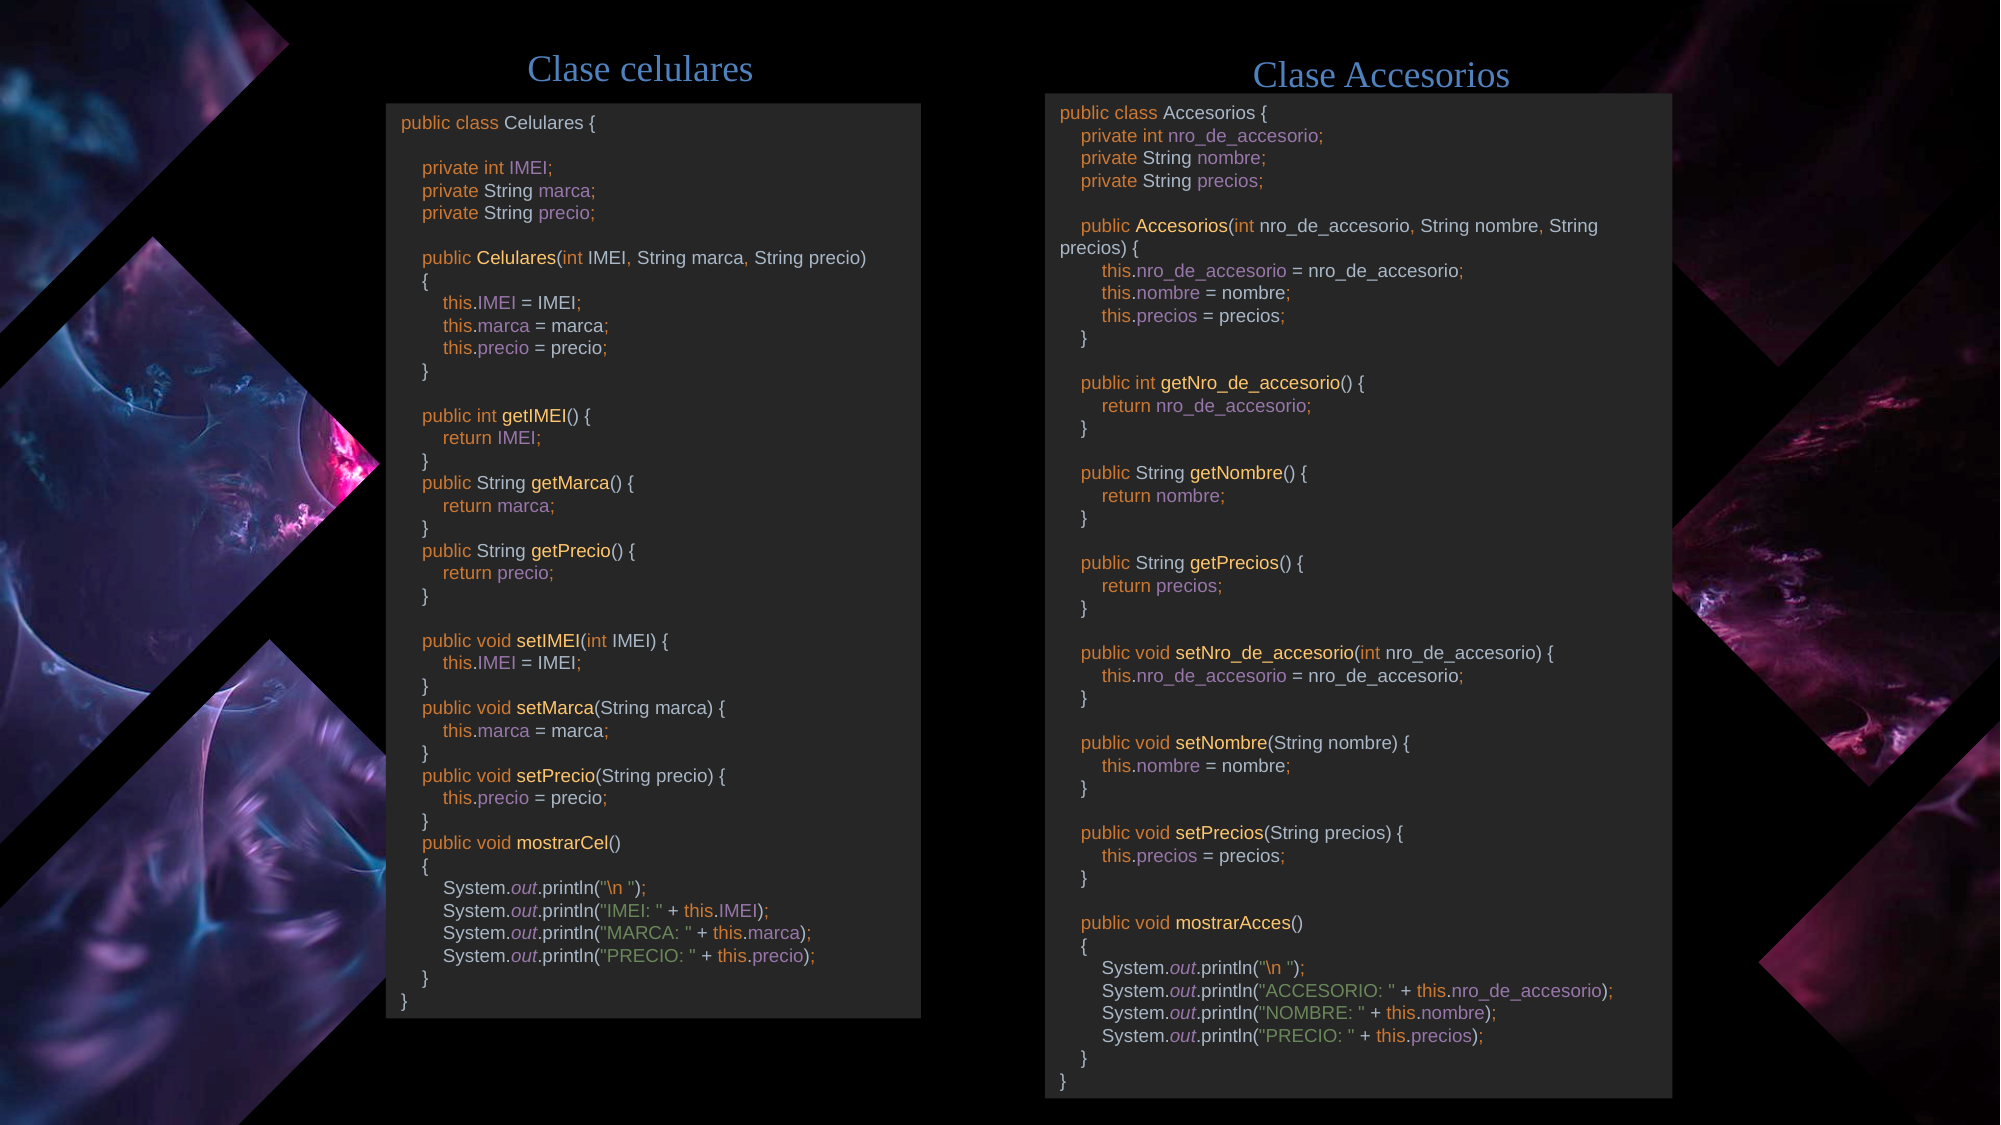

Clase celulares
Clase Accesorios
public class Celulares {
    private int IMEI;
    private String marca;
    private String precio;
    public Celulares(int IMEI, String marca, String precio)
    {
        this.IMEI = IMEI;
        this.marca = marca;
        this.precio = precio;
    }
    public int getIMEI() {
        return IMEI;
    }
    public String getMarca() {
        return marca;
    }
    public String getPrecio() {
        return precio;
    }
    public void setIMEI(int IMEI) {
        this.IMEI = IMEI;
    }
    public void setMarca(String marca) {
        this.marca = marca;
    }
    public void setPrecio(String precio) {
        this.precio = precio;
    }
    public void mostrarCel()
    {
        System.out.println("\n ");
        System.out.println("IMEI: " + this.IMEI);
        System.out.println("MARCA: " + this.marca);
        System.out.println("PRECIO: " + this.precio);
    }
}
public class Accesorios {
    private int nro_de_accesorio;
    private String nombre;
    private String precios;
    public Accesorios(int nro_de_accesorio, String nombre, String precios) {
        this.nro_de_accesorio = nro_de_accesorio;
        this.nombre = nombre;
        this.precios = precios;
    }
    public int getNro_de_accesorio() {
        return nro_de_accesorio;
    }
    public String getNombre() {
        return nombre;
    }
    public String getPrecios() {
        return precios;
    }
    public void setNro_de_accesorio(int nro_de_accesorio) {
        this.nro_de_accesorio = nro_de_accesorio;
    }
    public void setNombre(String nombre) {
        this.nombre = nombre;
    }
    public void setPrecios(String precios) {
        this.precios = precios;
    }
    public void mostrarAcces()
    {
        System.out.println("\n ");
        System.out.println("ACCESORIO: " + this.nro_de_accesorio);
        System.out.println("NOMBRE: " + this.nombre);
        System.out.println("PRECIO: " + this.precios);
    }
}